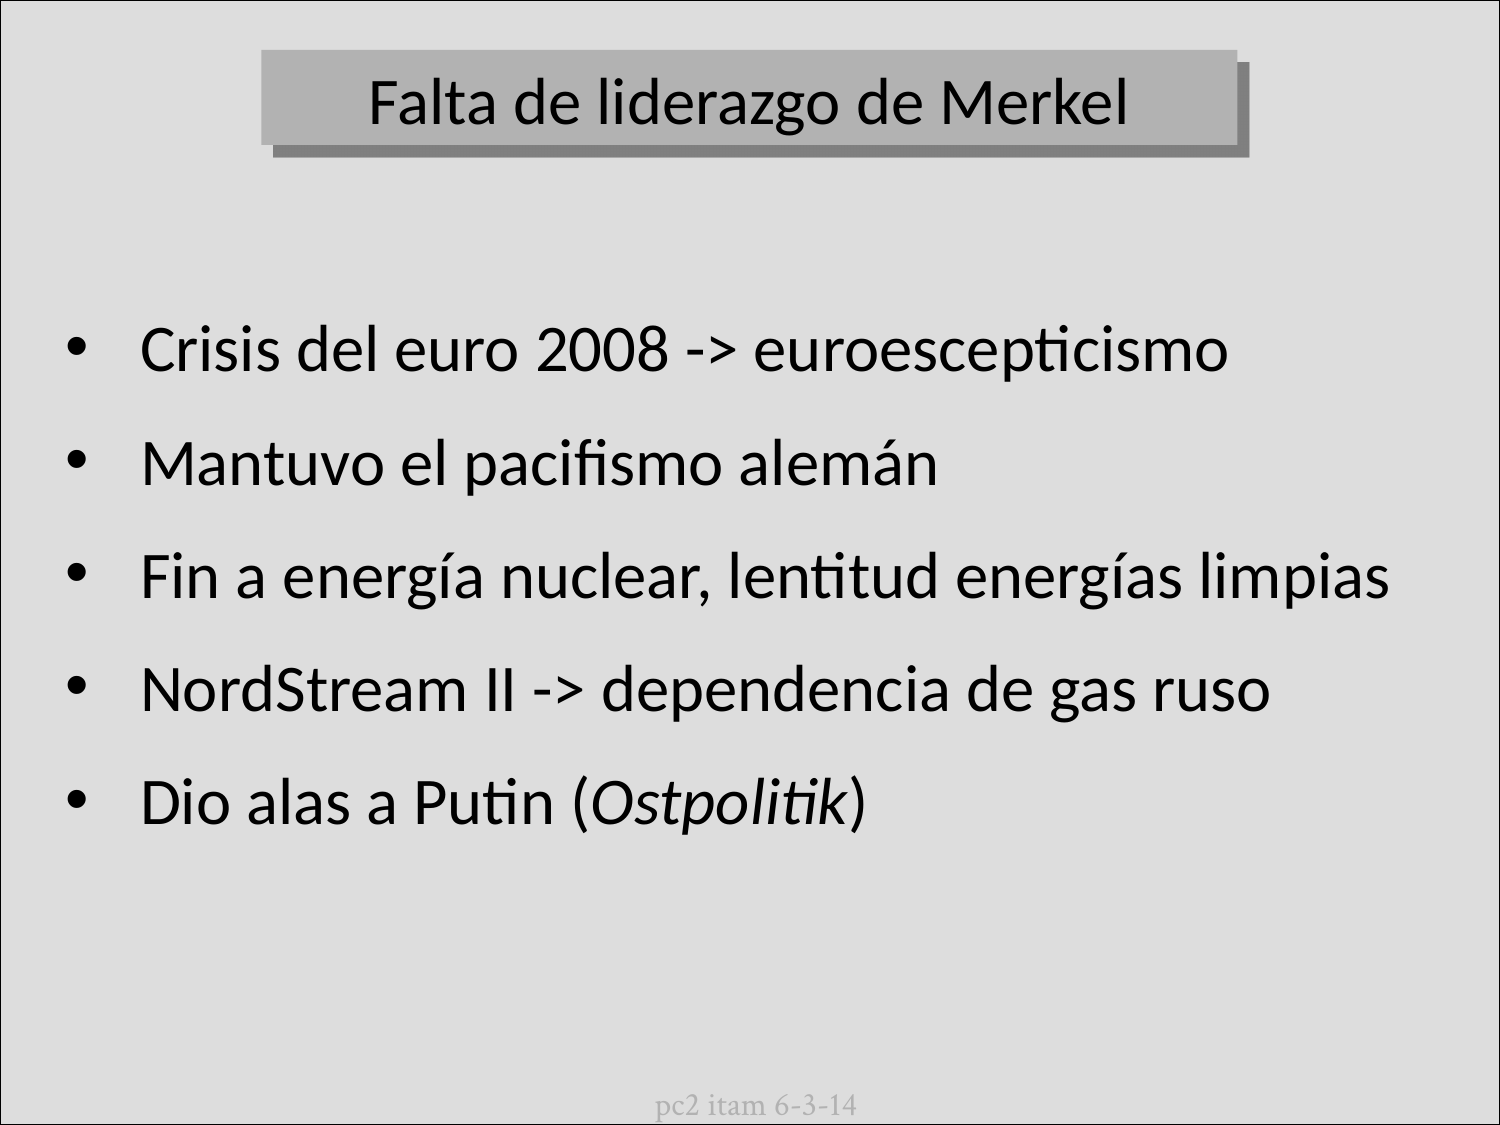

Falta de liderazgo de Merkel
Crisis del euro 2008 -> euroescepticismo
Mantuvo el pacifismo alemán
Fin a energía nuclear, lentitud energías limpias
NordStream II -> dependencia de gas ruso
Dio alas a Putin (Ostpolitik)